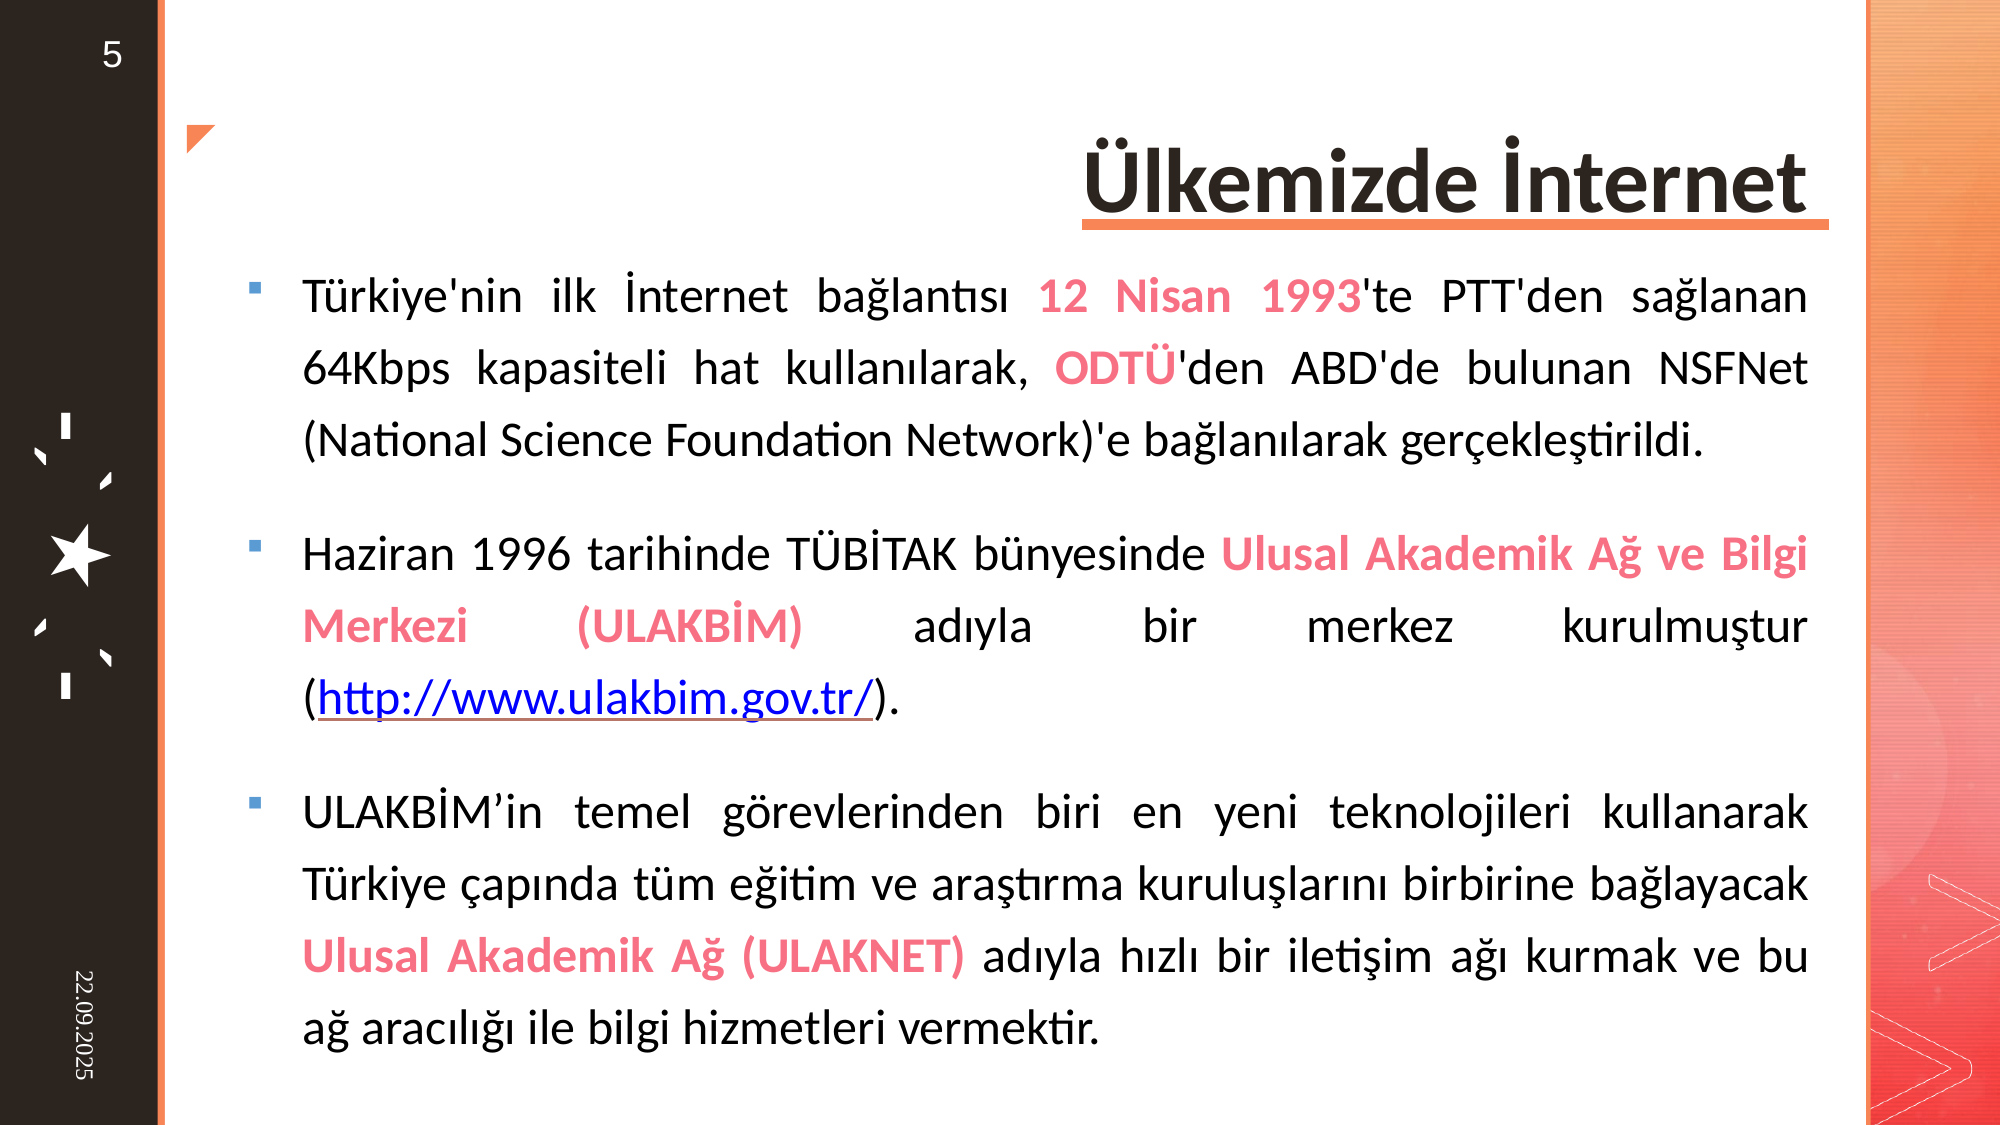

5
◤
# Ülkemizde İnternet
Türkiye'nin  ilk  İnternet  bağlantısı  12  Nisan  1993'te  PTT'den  sağlanan 64Kbps kapasiteli hat kullanılarak, ODTÜ'den ABD'de bulunan NSFNet (National Science Foundation Network)'e bağlanılarak gerçekleştirildi.
Haziran 1996 tarihinde TÜBİTAK bünyesinde Ulusal Akademik Ağ ve Bilgi Merkezi     (ULAKBİM)     adıyla     bir     merkez     kurulmuştur (http://www.ulakbim.gov.tr/).
ULAKBİM’in  temel  görevlerinden  biri  en  yeni  teknolojileri  kullanarak Türkiye çapında tüm eğitim ve araştırma kuruluşlarını birbirine bağlayacak Ulusal Akademik Ağ (ULAKNET) adıyla hızlı bir iletişim ağı kurmak ve bu ağ aracılığı ile bilgi hizmetleri vermektir.
˗ˏˋ ★ ˎˊ˗
22.09.2025